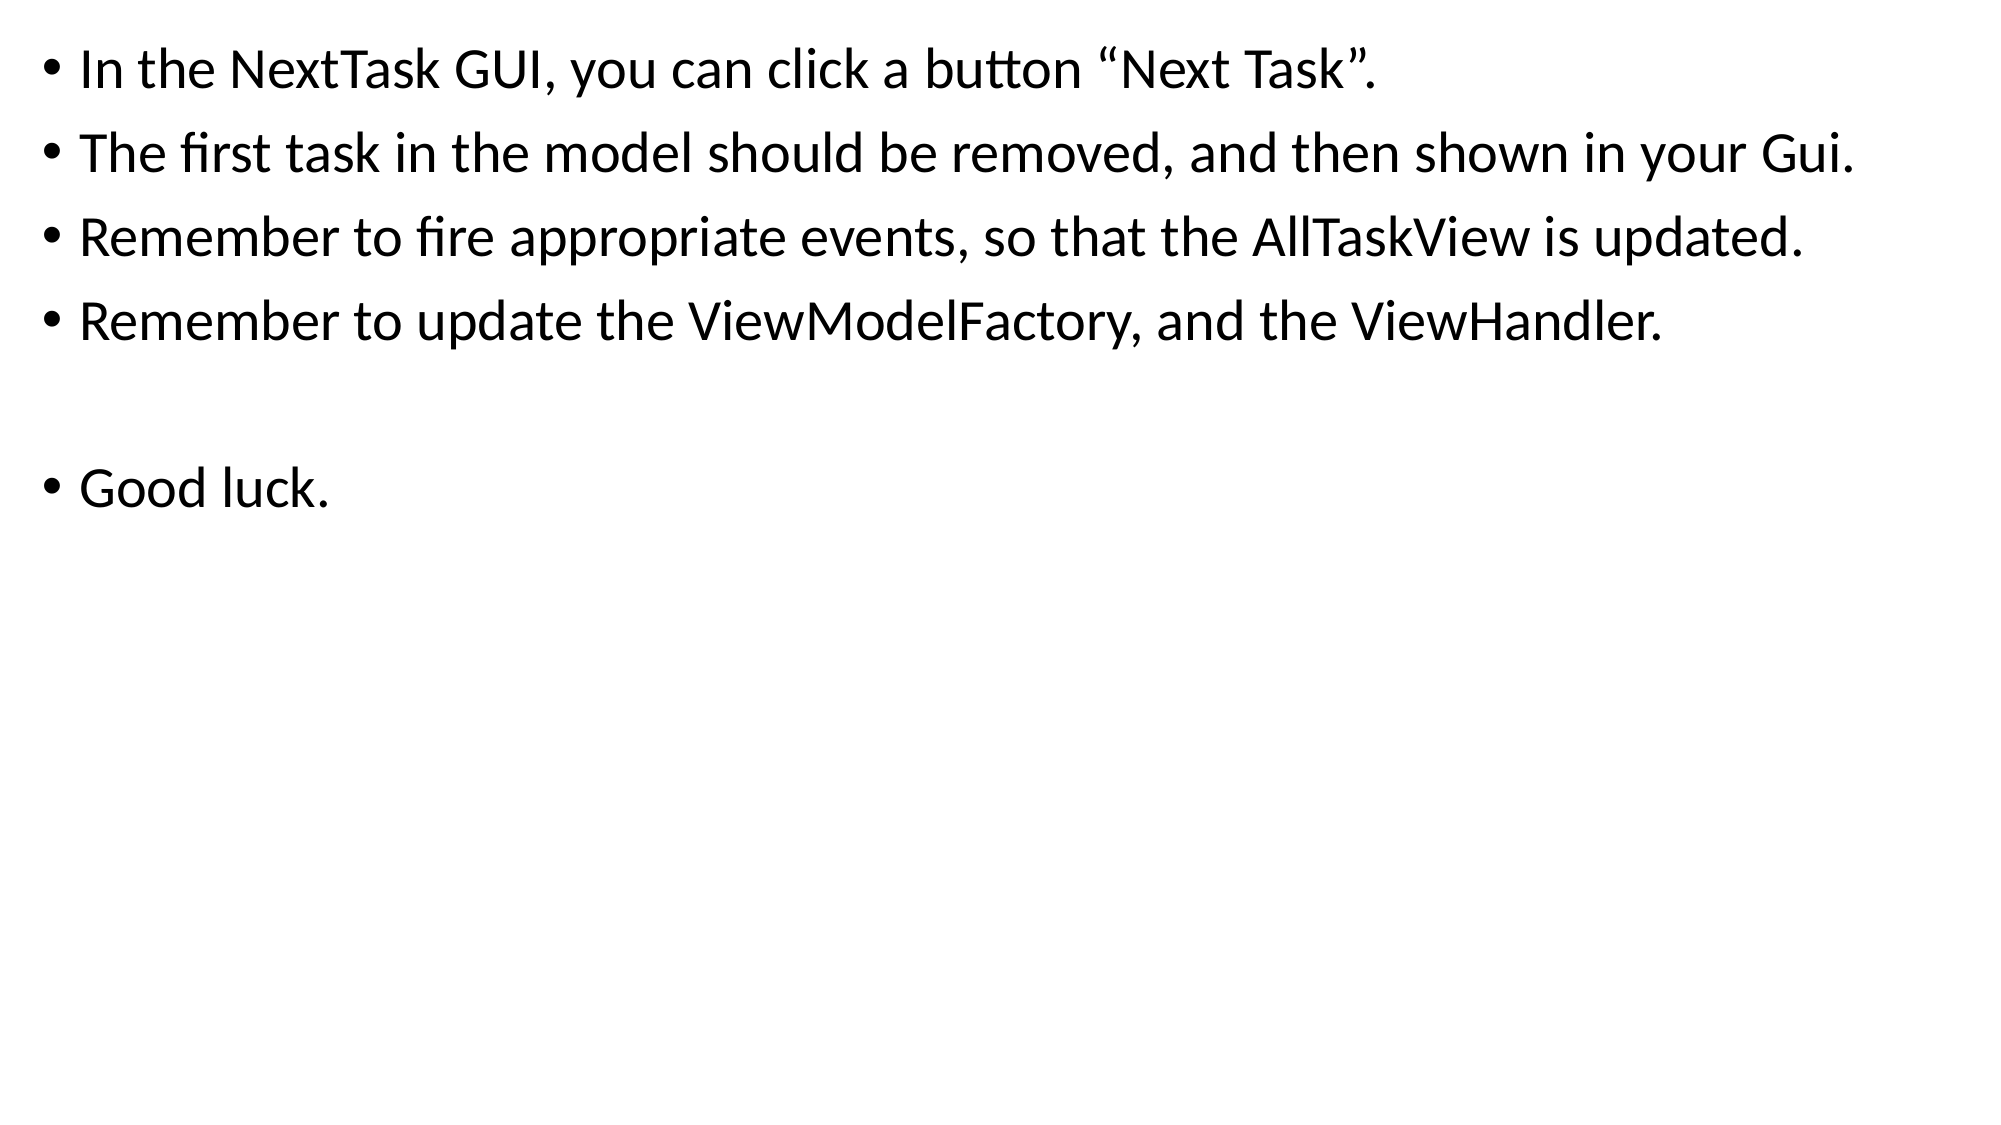

In the NextTask GUI, you can click a button “Next Task”.
The first task in the model should be removed, and then shown in your Gui.
Remember to fire appropriate events, so that the AllTaskView is updated.
Remember to update the ViewModelFactory, and the ViewHandler.

Good luck.